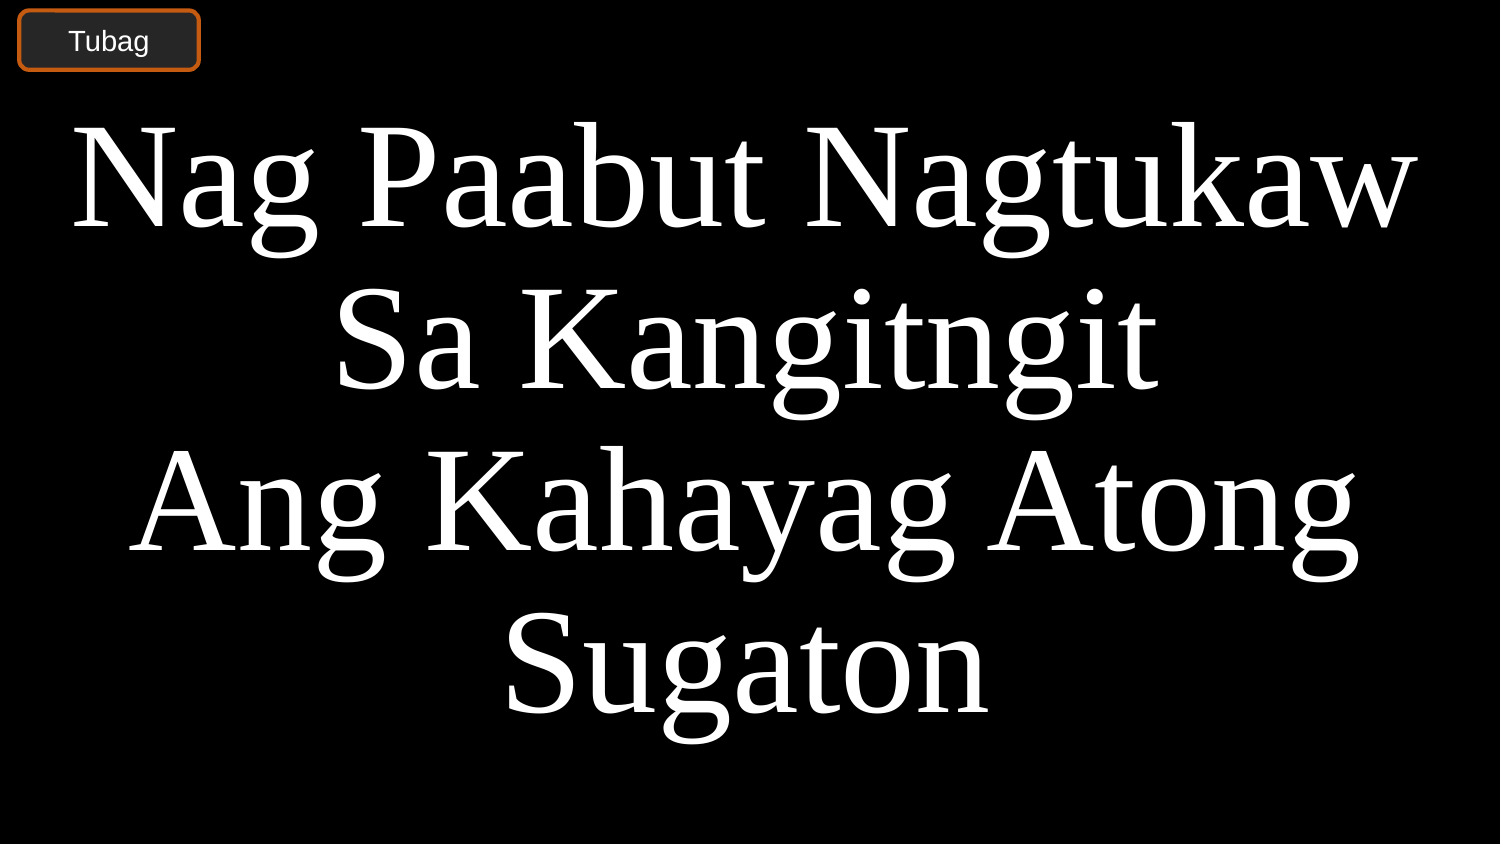

Tubag
# Nag Paabut Nagtukaw Sa Kangitngit Ang Kahayag Atong Sugaton